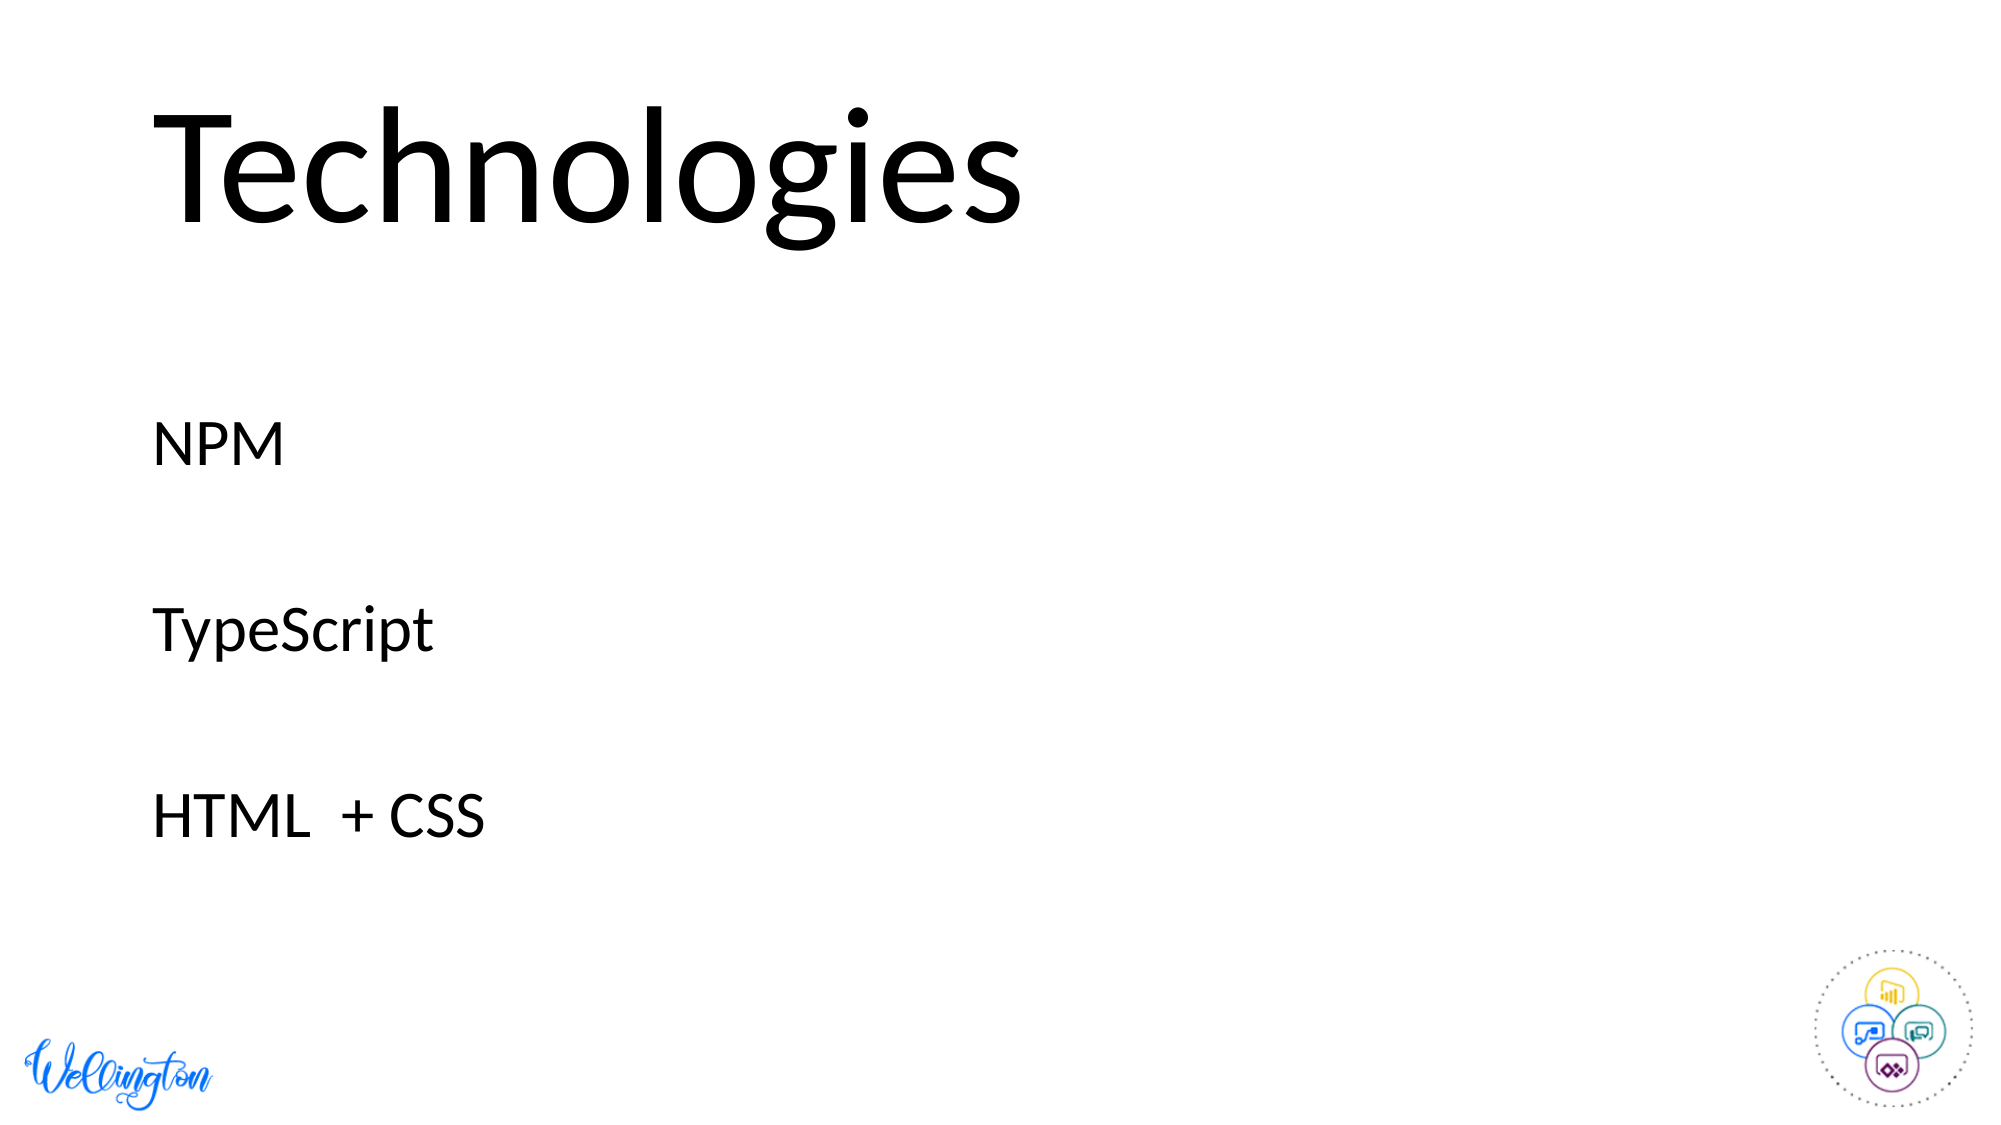

# Technologies

NPM

TypeScript

HTML  + CSS